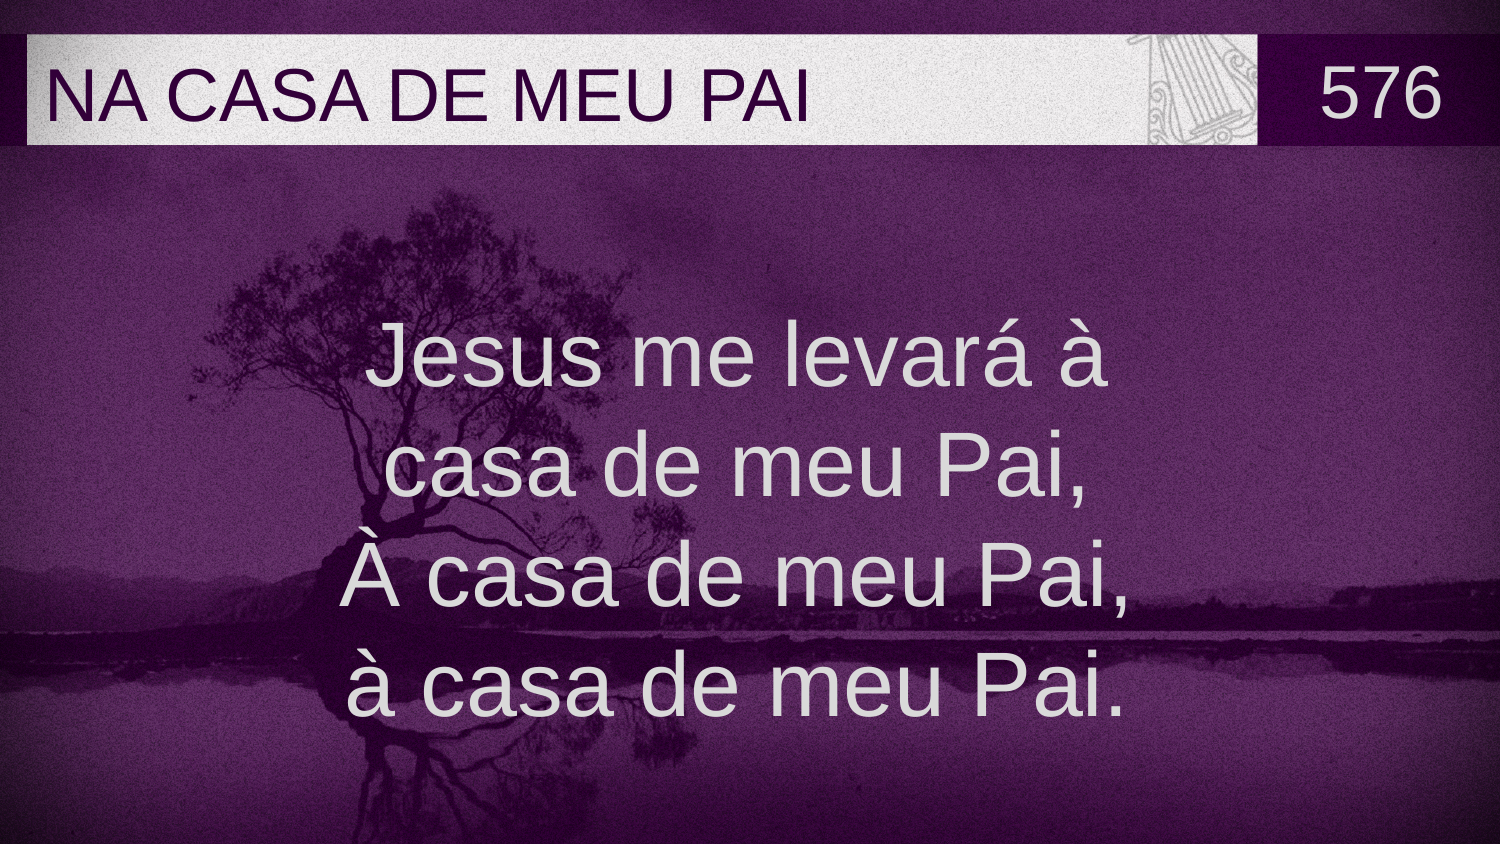

# NA CASA DE MEU PAI
576
Jesus me levará à
casa de meu Pai,
À casa de meu Pai,
à casa de meu Pai.